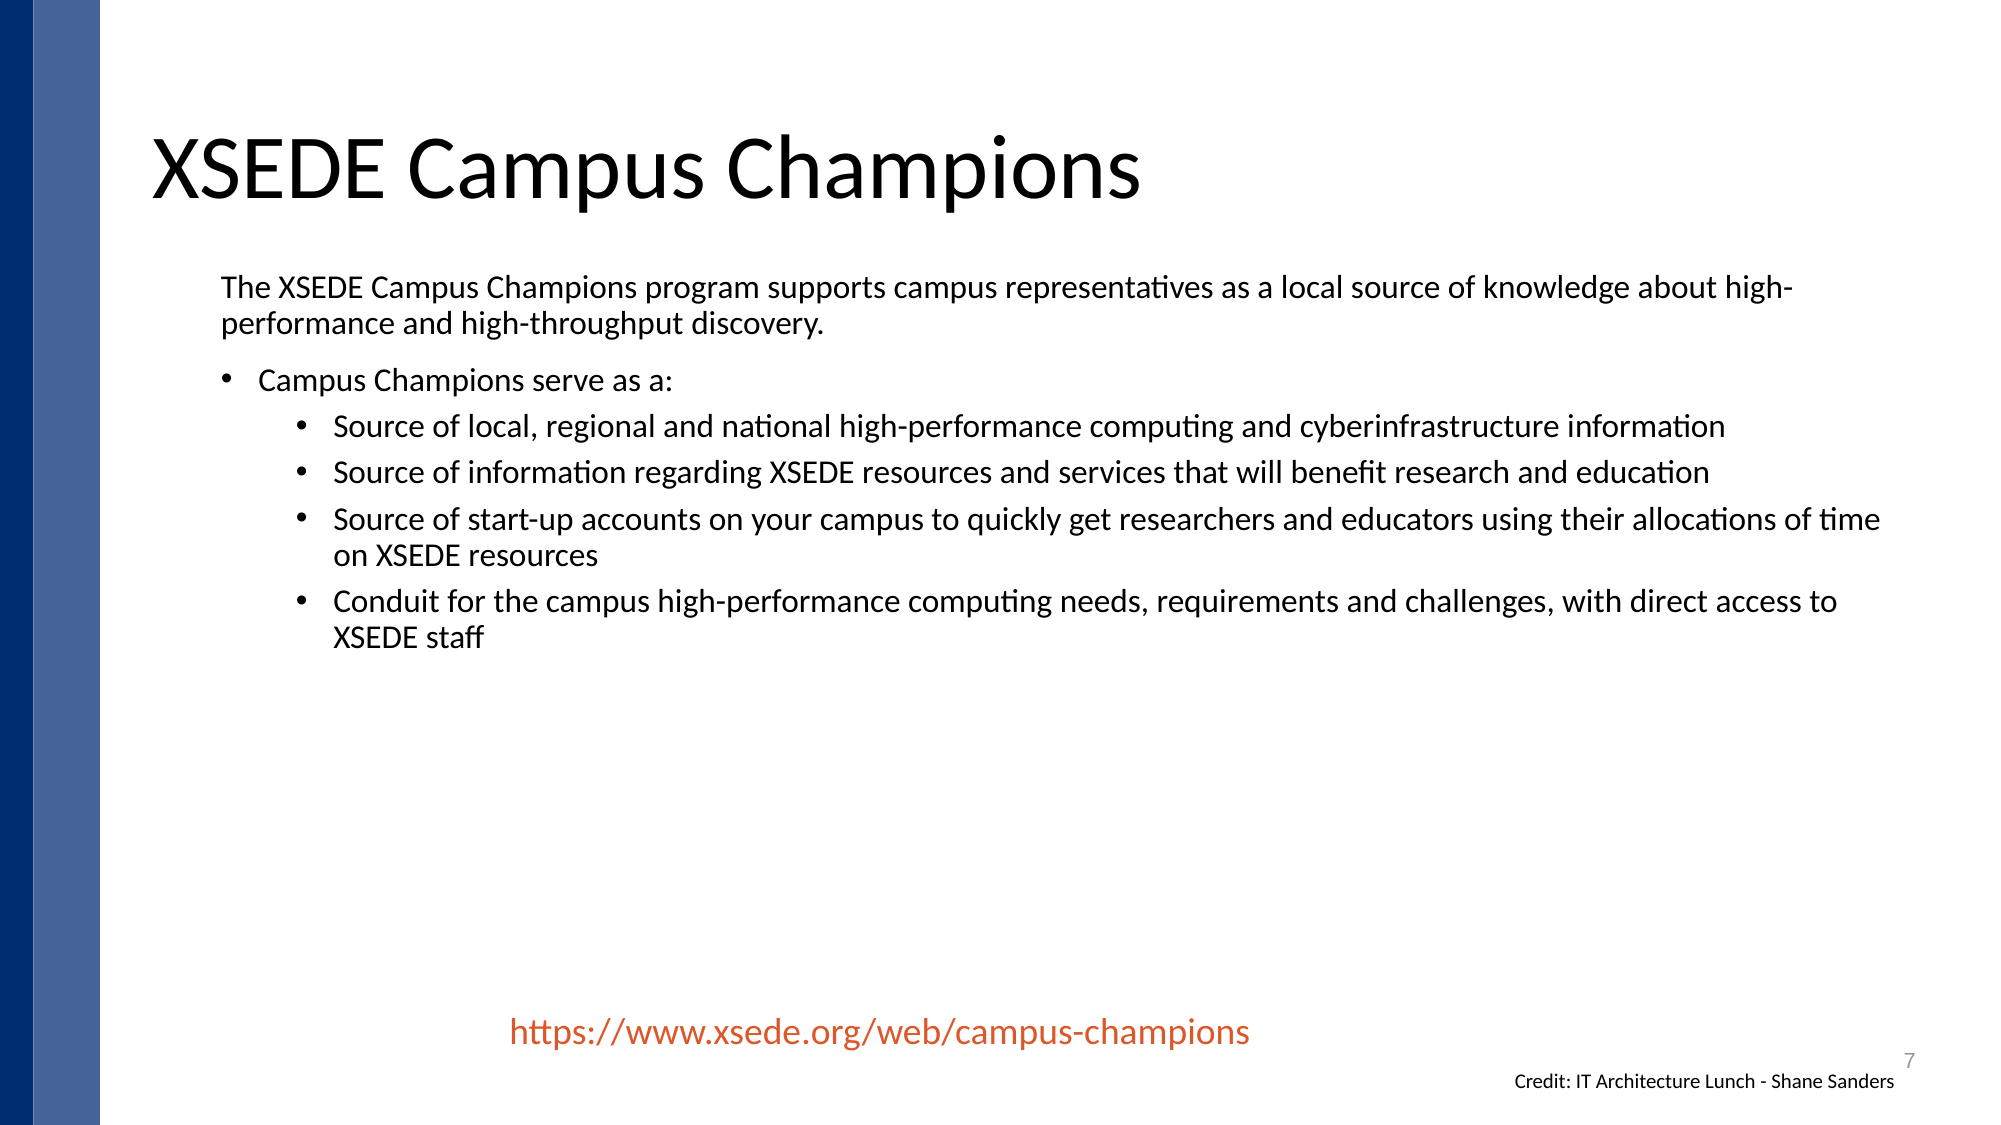

# XSEDE Campus Champions
The XSEDE Campus Champions program supports campus representatives as a local source of knowledge about high-performance and high-throughput discovery.
Campus Champions serve as a:
Source of local, regional and national high-performance computing and cyberinfrastructure information
Source of information regarding XSEDE resources and services that will benefit research and education
Source of start-up accounts on your campus to quickly get researchers and educators using their allocations of time on XSEDE resources
Conduit for the campus high-performance computing needs, requirements and challenges, with direct access to XSEDE staff

https://www.xsede.org/web/campus-champions
7
Credit: IT Architecture Lunch - Shane Sanders